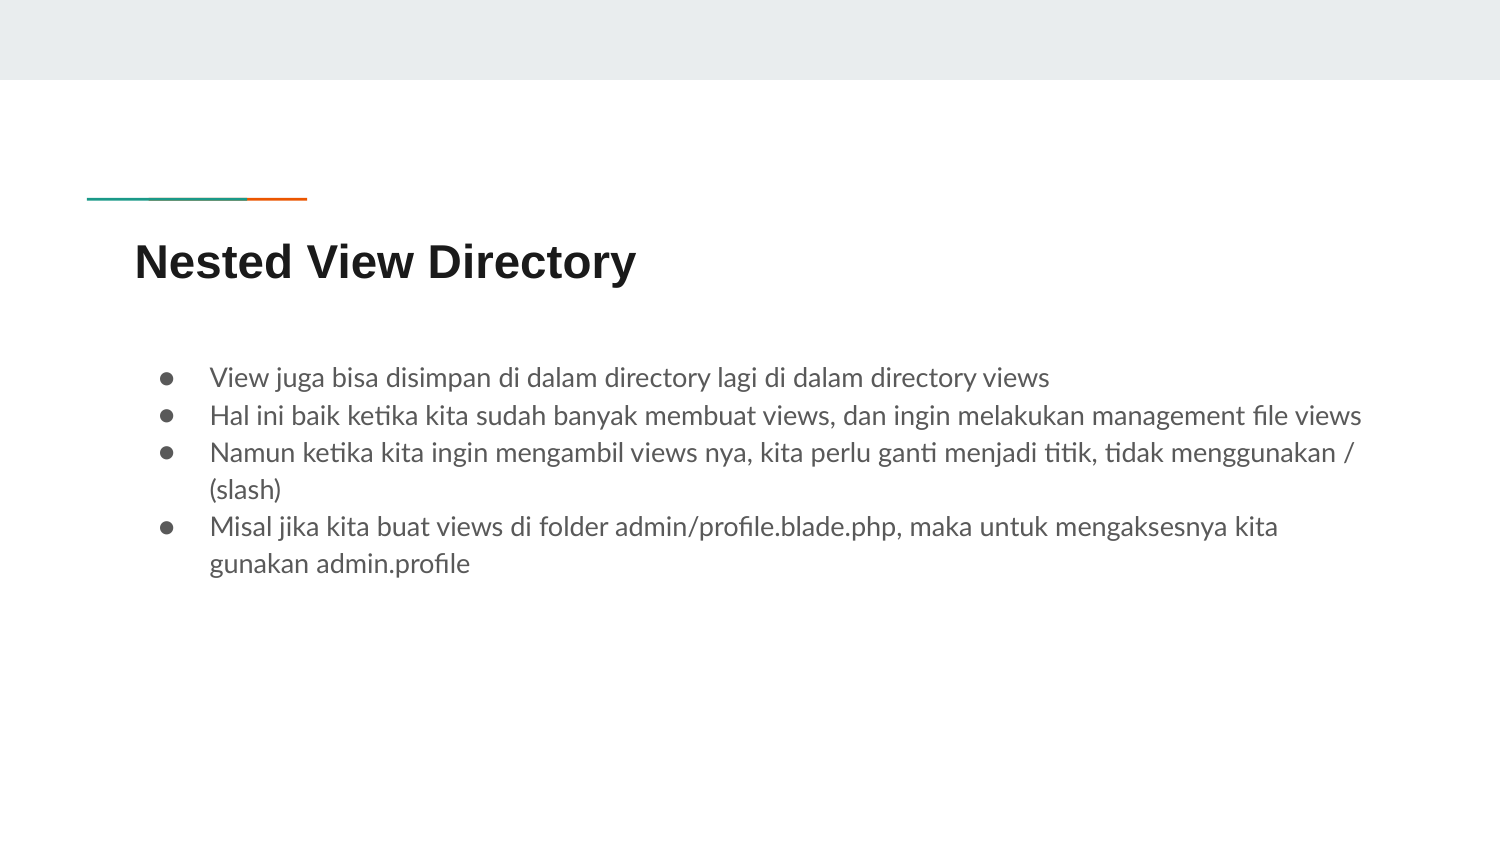

# Nested View Directory
View juga bisa disimpan di dalam directory lagi di dalam directory views
Hal ini baik ketika kita sudah banyak membuat views, dan ingin melakukan management file views
Namun ketika kita ingin mengambil views nya, kita perlu ganti menjadi titik, tidak menggunakan / (slash)
Misal jika kita buat views di folder admin/profile.blade.php, maka untuk mengaksesnya kita gunakan admin.profile